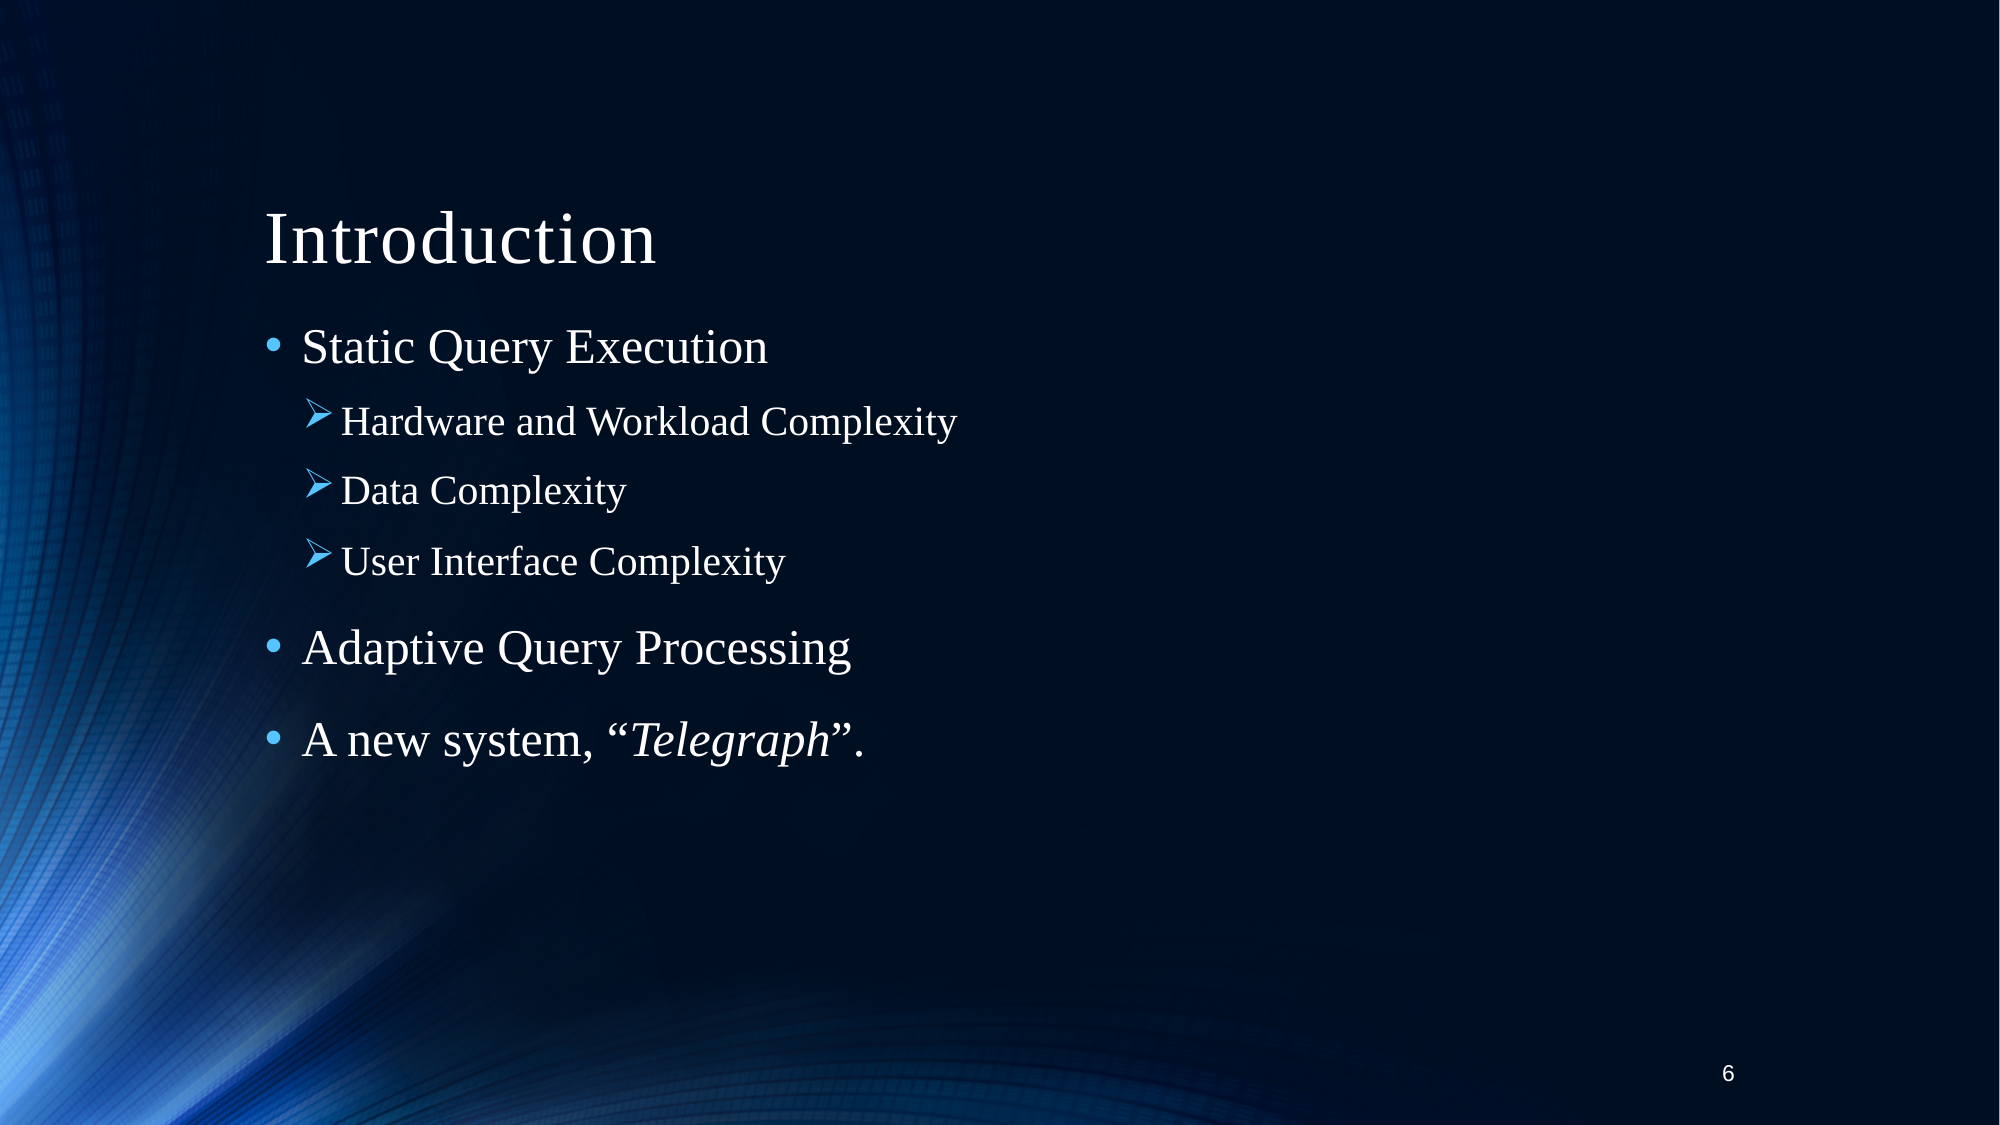

# Introduction
Static Query Execution
Hardware and Workload Complexity
Data Complexity
User Interface Complexity
Adaptive Query Processing
A new system, “Telegraph”.

6